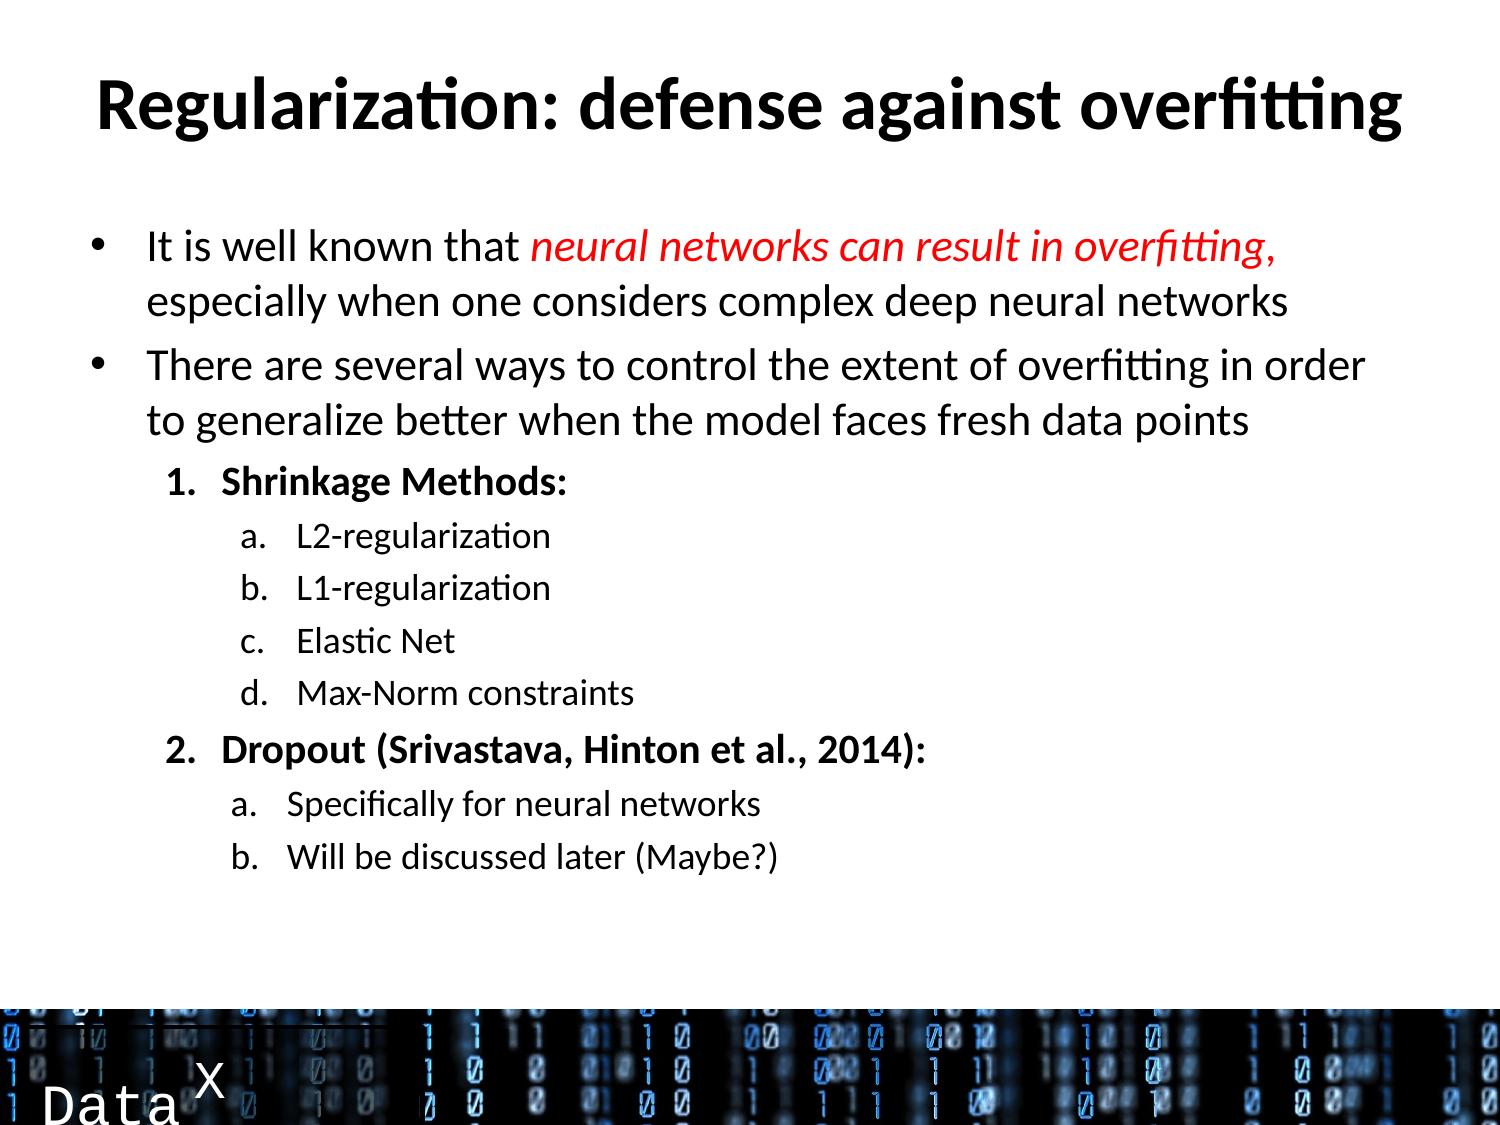

# Regularization: defense against overfitting
It is well known that neural networks can result in overfitting, especially when one considers complex deep neural networks
There are several ways to control the extent of overfitting in order to generalize better when the model faces fresh data points
Shrinkage Methods:
L2-regularization
L1-regularization
Elastic Net
Max-Norm constraints
Dropout (Srivastava, Hinton et al., 2014):
Specifically for neural networks
Will be discussed later (Maybe?)